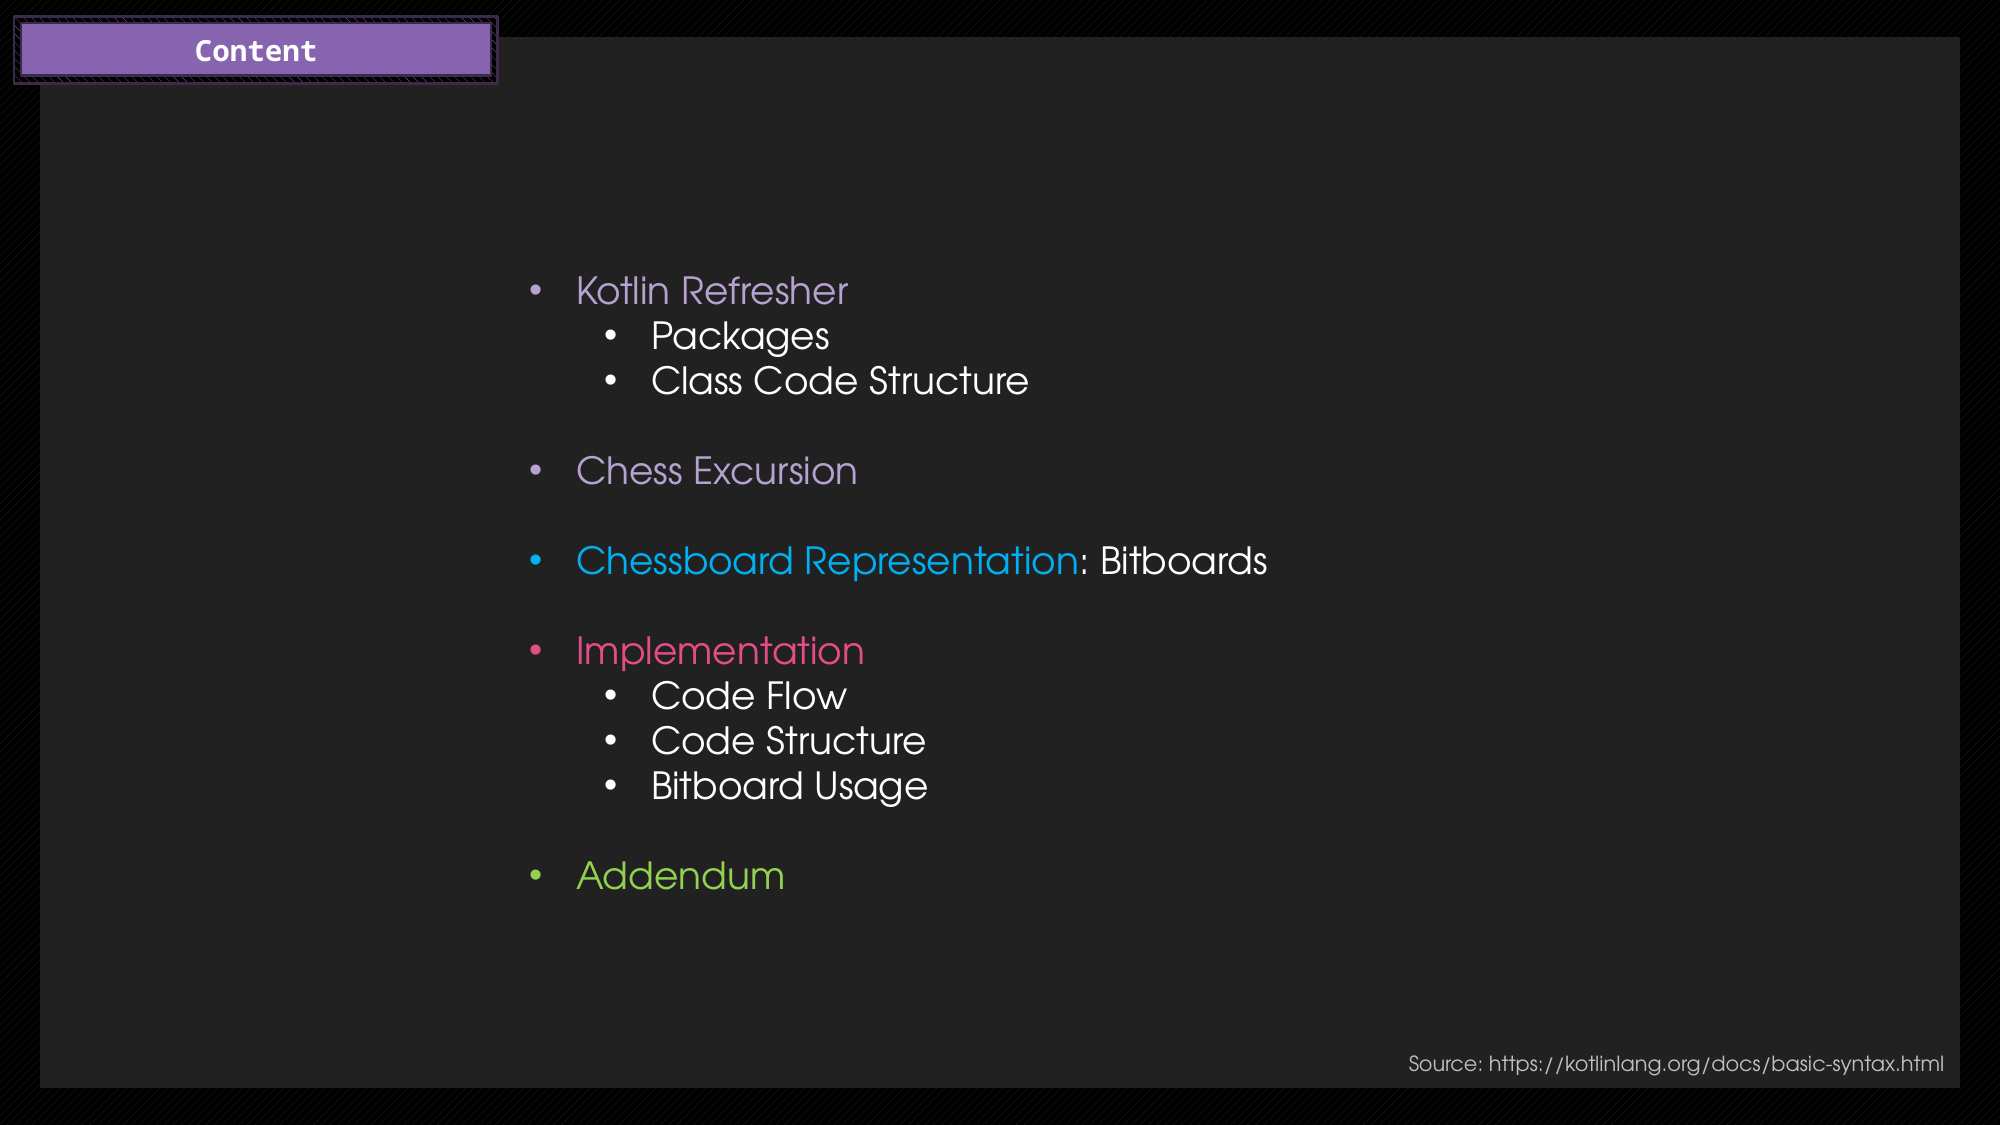

Content

Kotlin Refresher
Packages
Class Code Structure

Chess Excursion

Chessboard Representation: Bitboards

Implementation
Code Flow
Code Structure
Bitboard Usage

Addendum
Source: https://kotlinlang.org/docs/basic-syntax.html